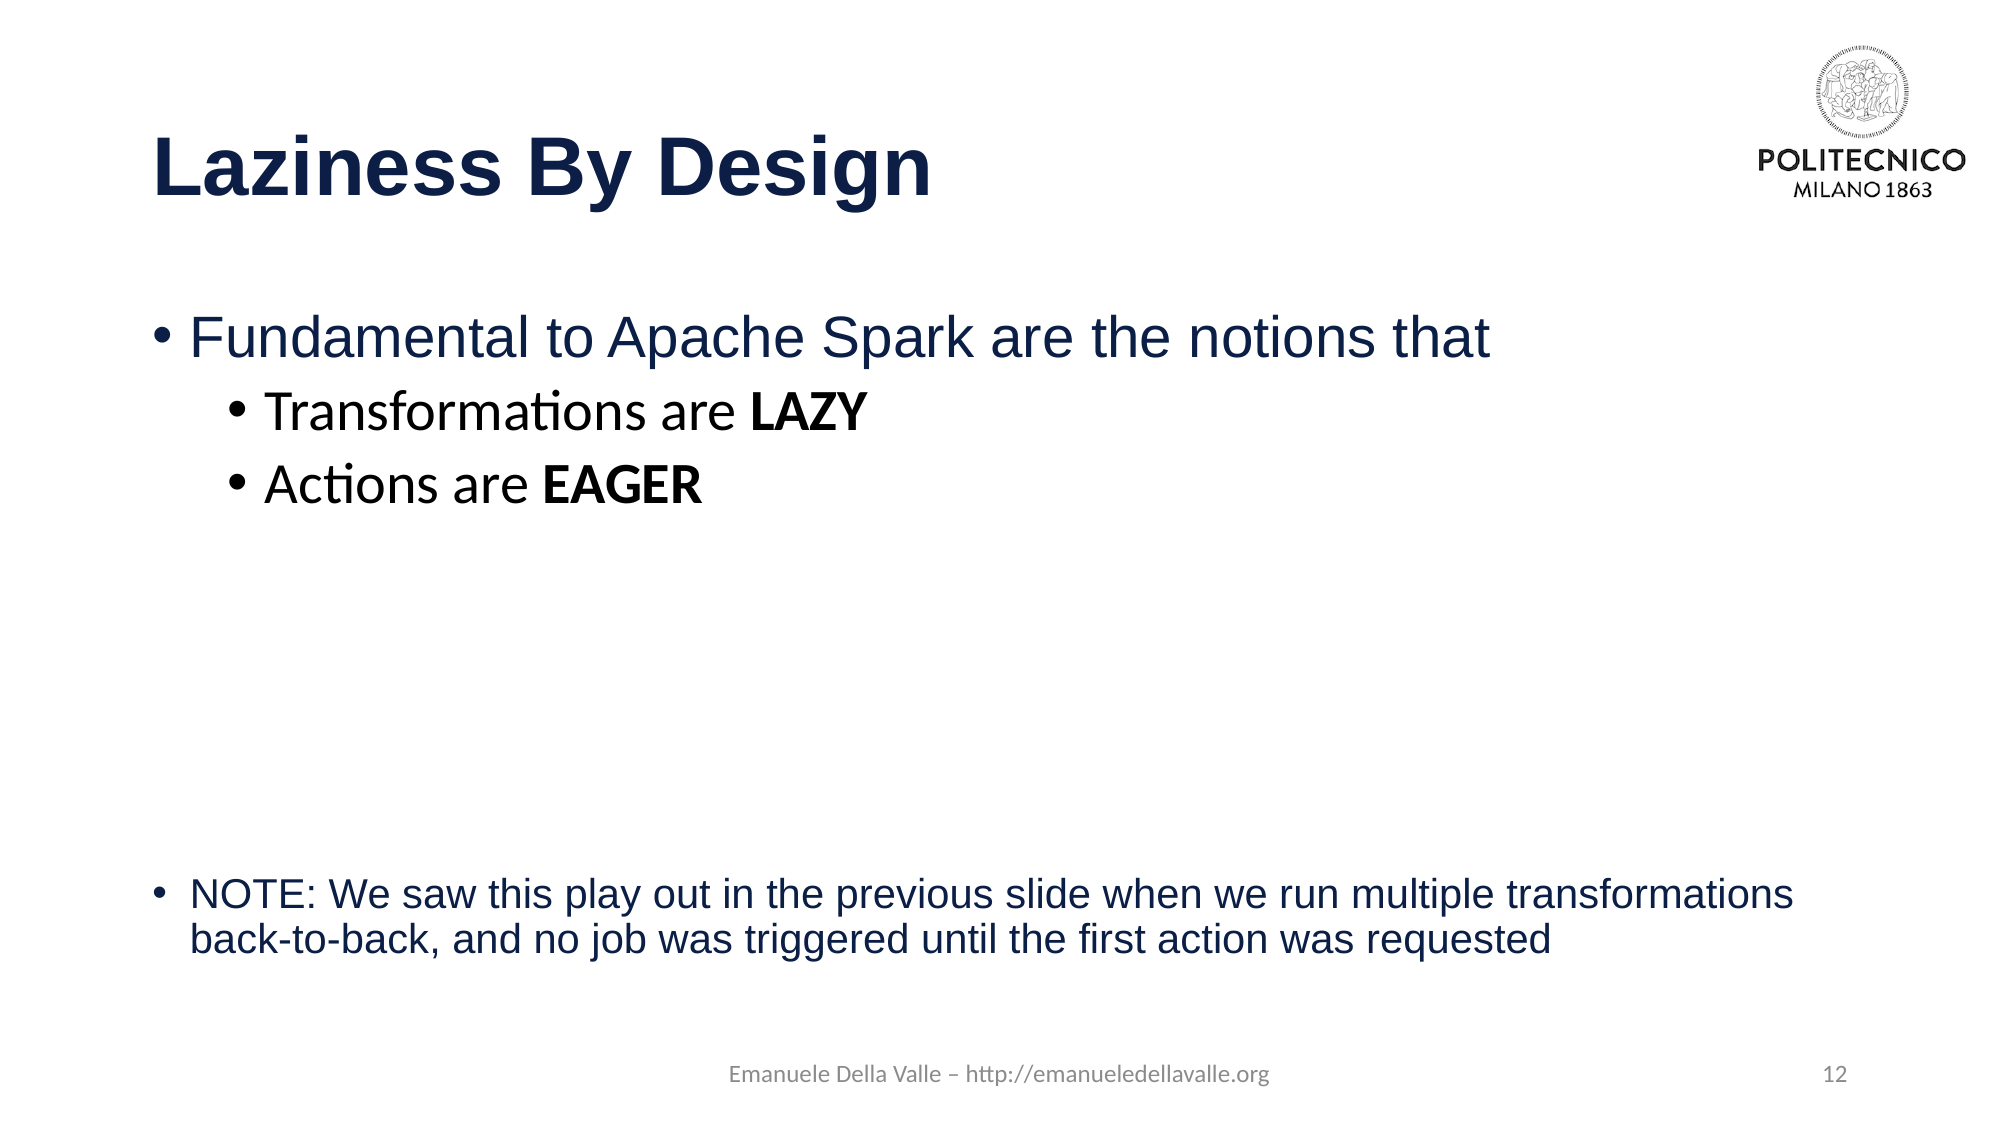

# Laziness By Design
Fundamental to Apache Spark are the notions that
Transformations are LAZY
Actions are EAGER

NOTE: We saw this play out in the previous slide when we run multiple transformations back-to-back, and no job was triggered until the first action was requested

Emanuele Della Valle – http://emanueledellavalle.org
12